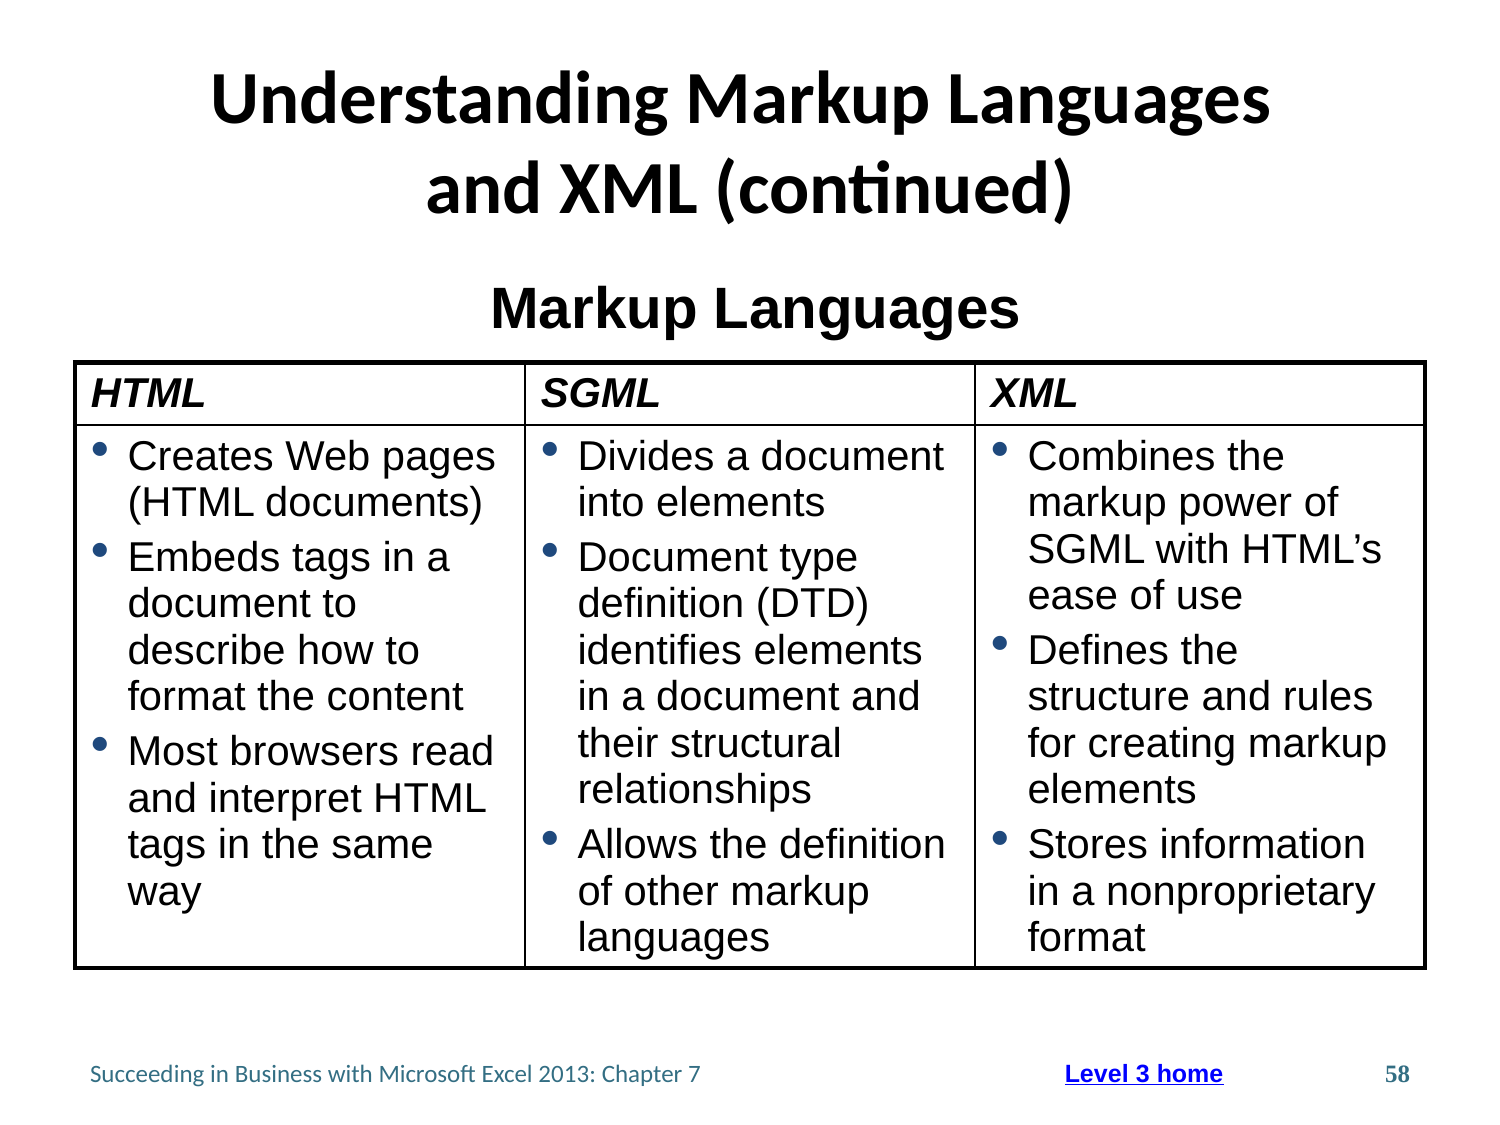

# Understanding Markup Languages and XML (continued)
Markup Languages
| HTML | SGML | XML |
| --- | --- | --- |
| Creates Web pages (HTML documents) Embeds tags in a document to describe how to format the content Most browsers read and interpret HTML tags in the same way | Divides a document into elements Document type definition (DTD) identifies elements in a document and their structural relationships Allows the definition of other markup languages | Combines the markup power of SGML with HTML’s ease of use Defines the structure and rules for creating markup elements Stores information in a nonproprietary format |
Succeeding in Business with Microsoft Excel 2013: Chapter 7
58
Level 3 home